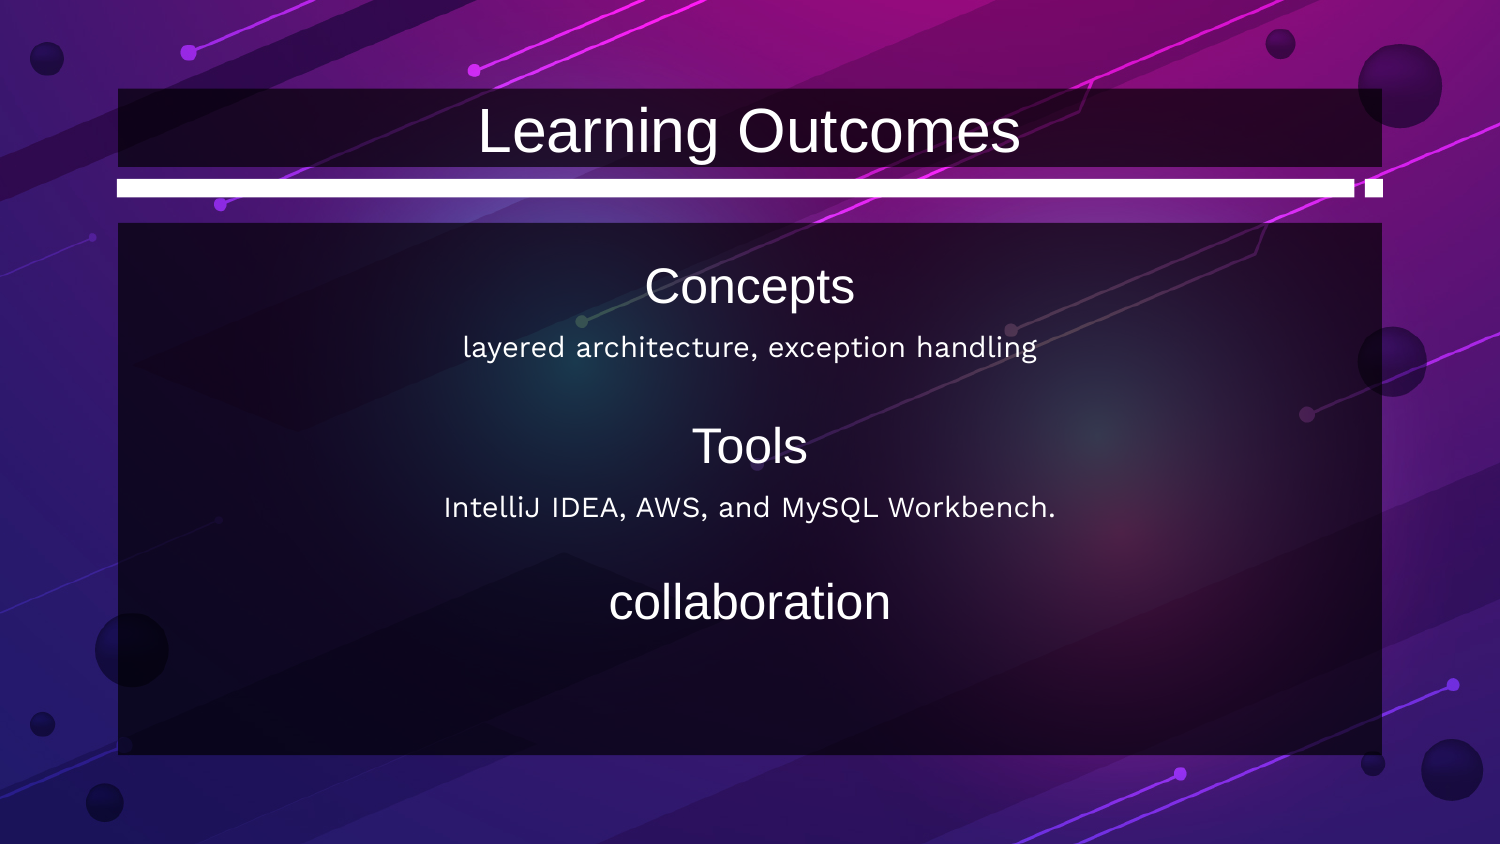

# Learning Outcomes

Concepts
layered architecture, exception handling
Tools
IntelliJ IDEA, AWS, and MySQL Workbench.
collaboration